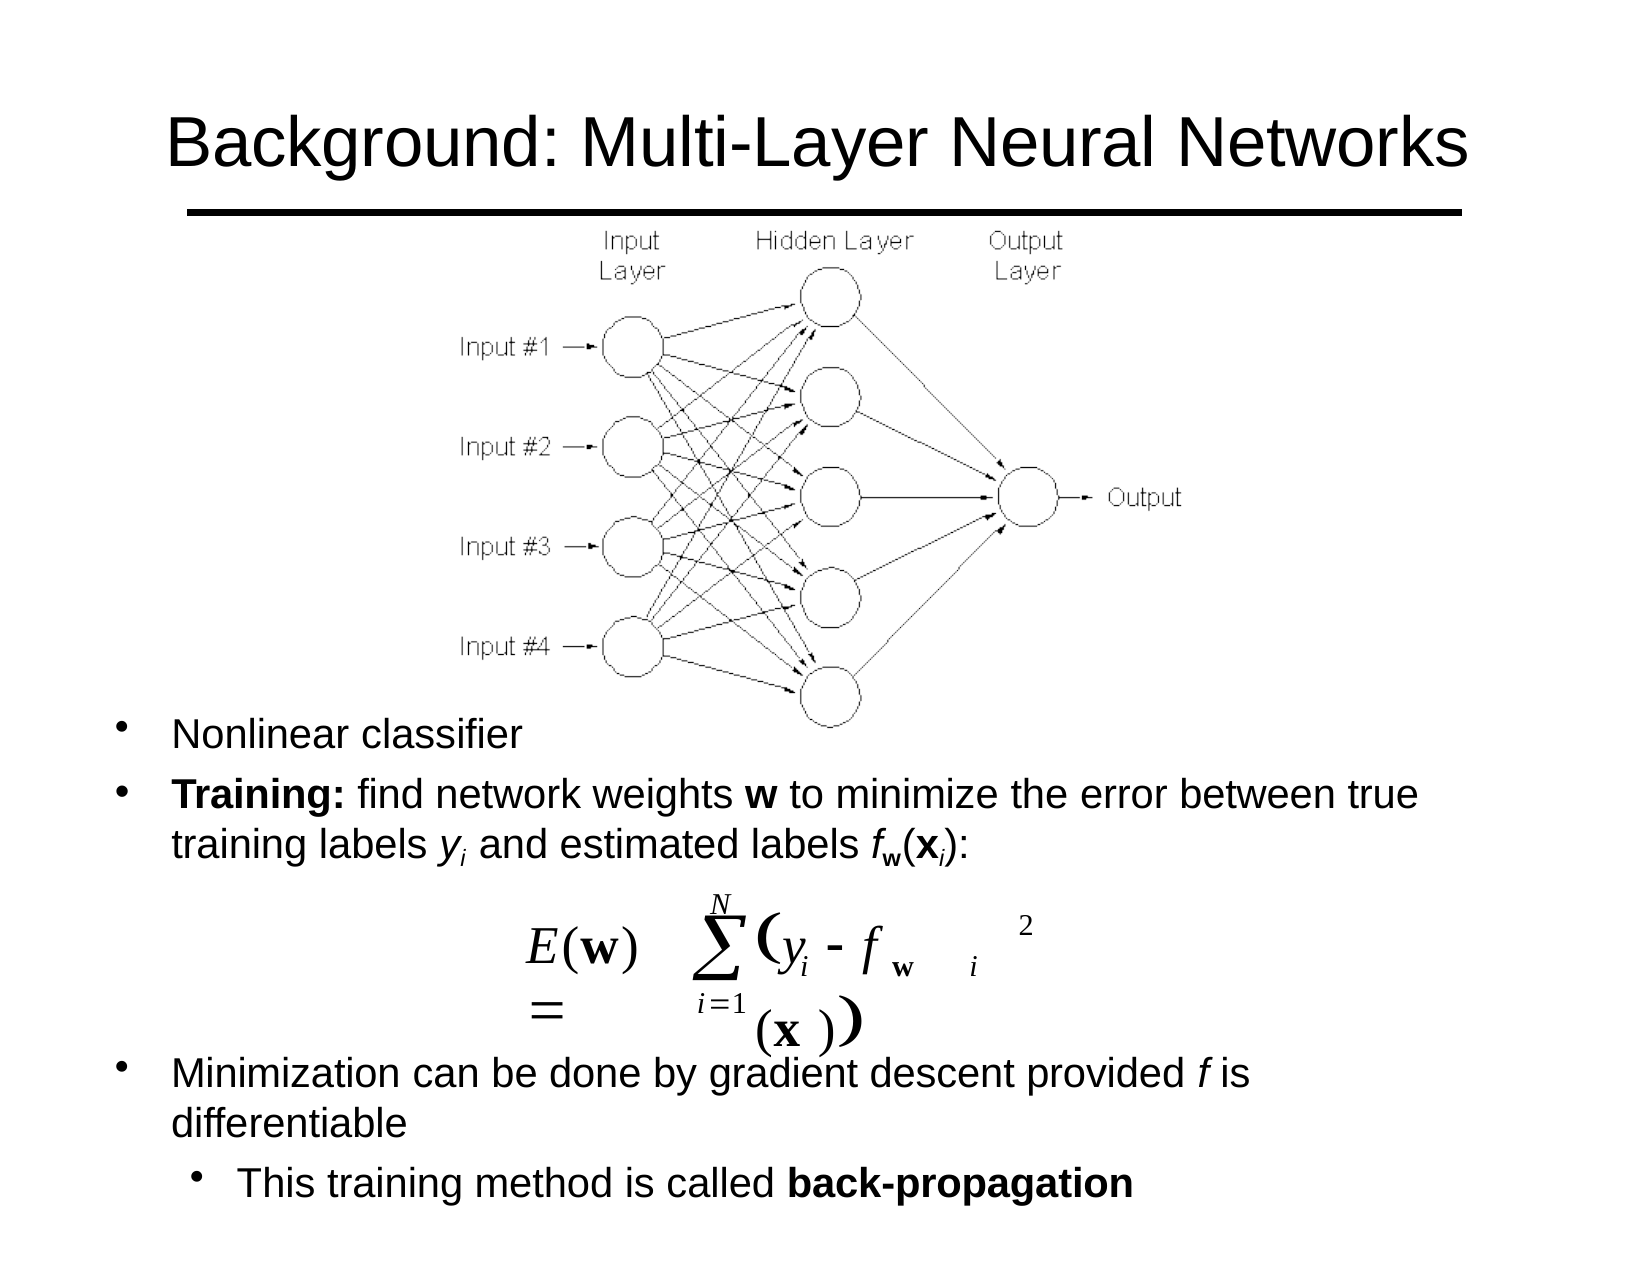

# Background: Multi-Layer Neural Networks

Nonlinear classifier
Training: find network weights w to minimize the error between true training labels yi  and estimated labels fw(xi):
N
(y	− f	(x ))
∑
2
E(w) =
i	w	i
i=1
Minimization can be done by gradient descent provided f is differentiable
This training method is called back-propagation